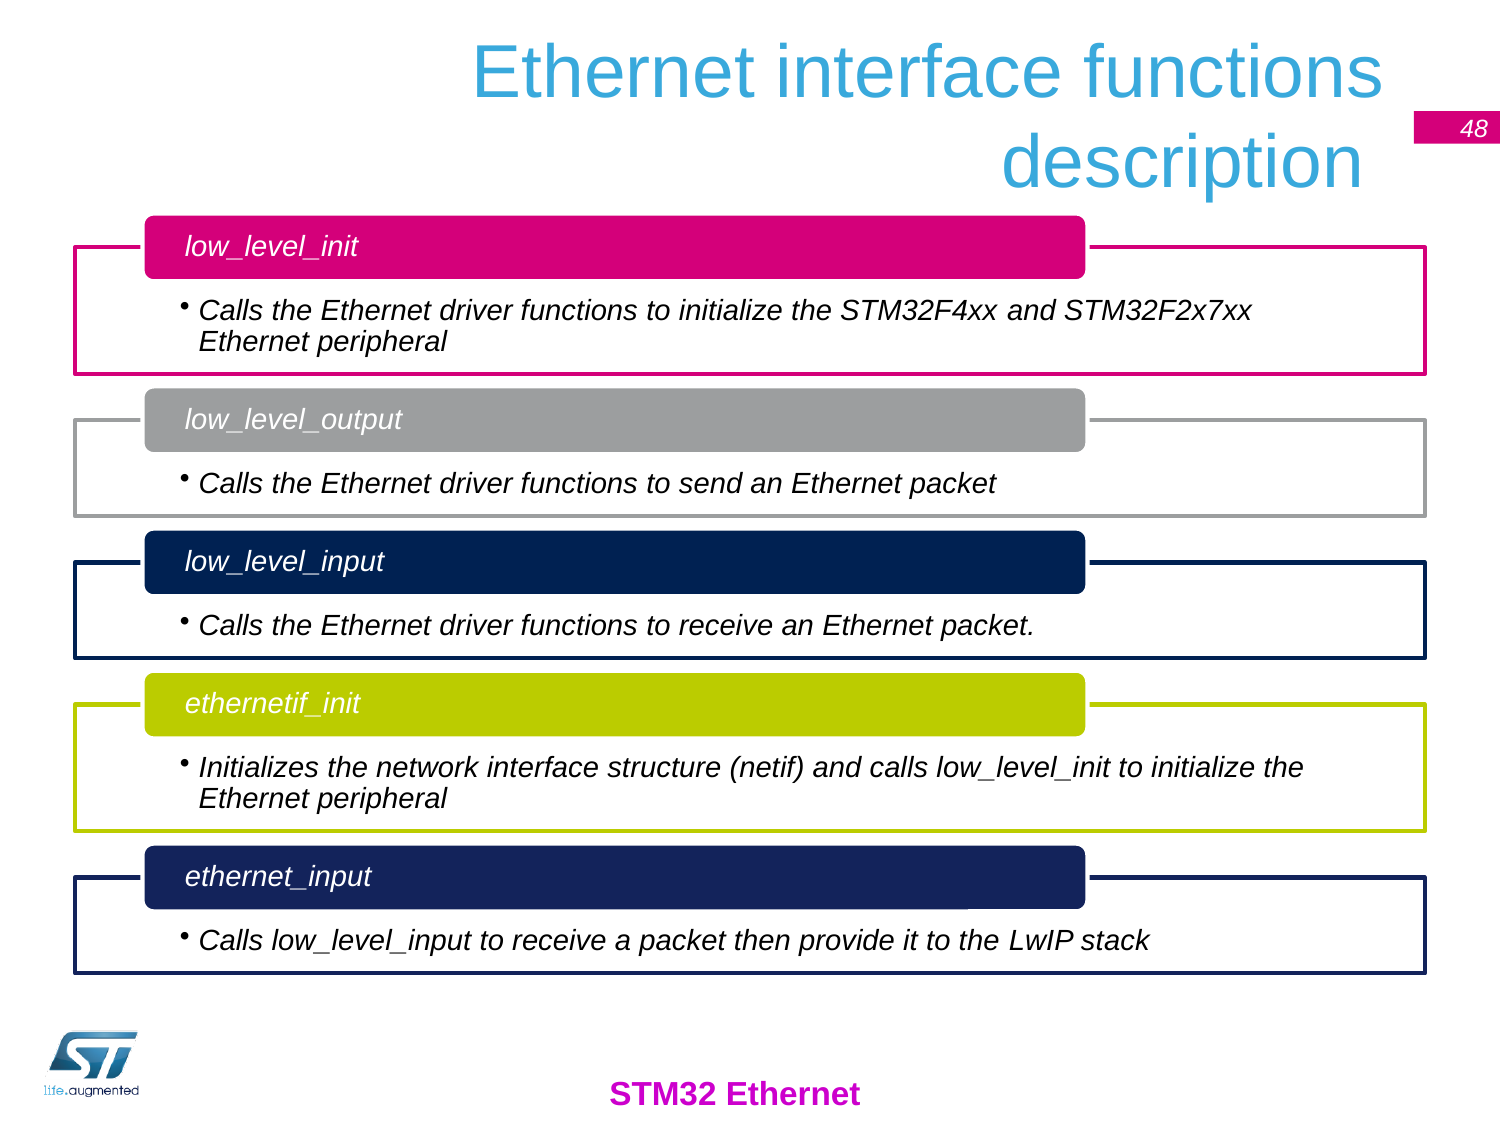

# Ethernet interface functions description
48
Calls the Ethernet driver functions to initialize the STM32F4xx and STM32F2x7xx Ethernet peripheral
low_level_init
Calls the Ethernet driver functions to send an Ethernet packet
low_level_output
Calls the Ethernet driver functions to receive an Ethernet packet.
low_level_input
Initializes the network interface structure (netif) and calls low_level_init to initialize the Ethernet peripheral
ethernetif_init
Calls low_level_input to receive a packet then provide it to the LwIP stack
ethernet_input